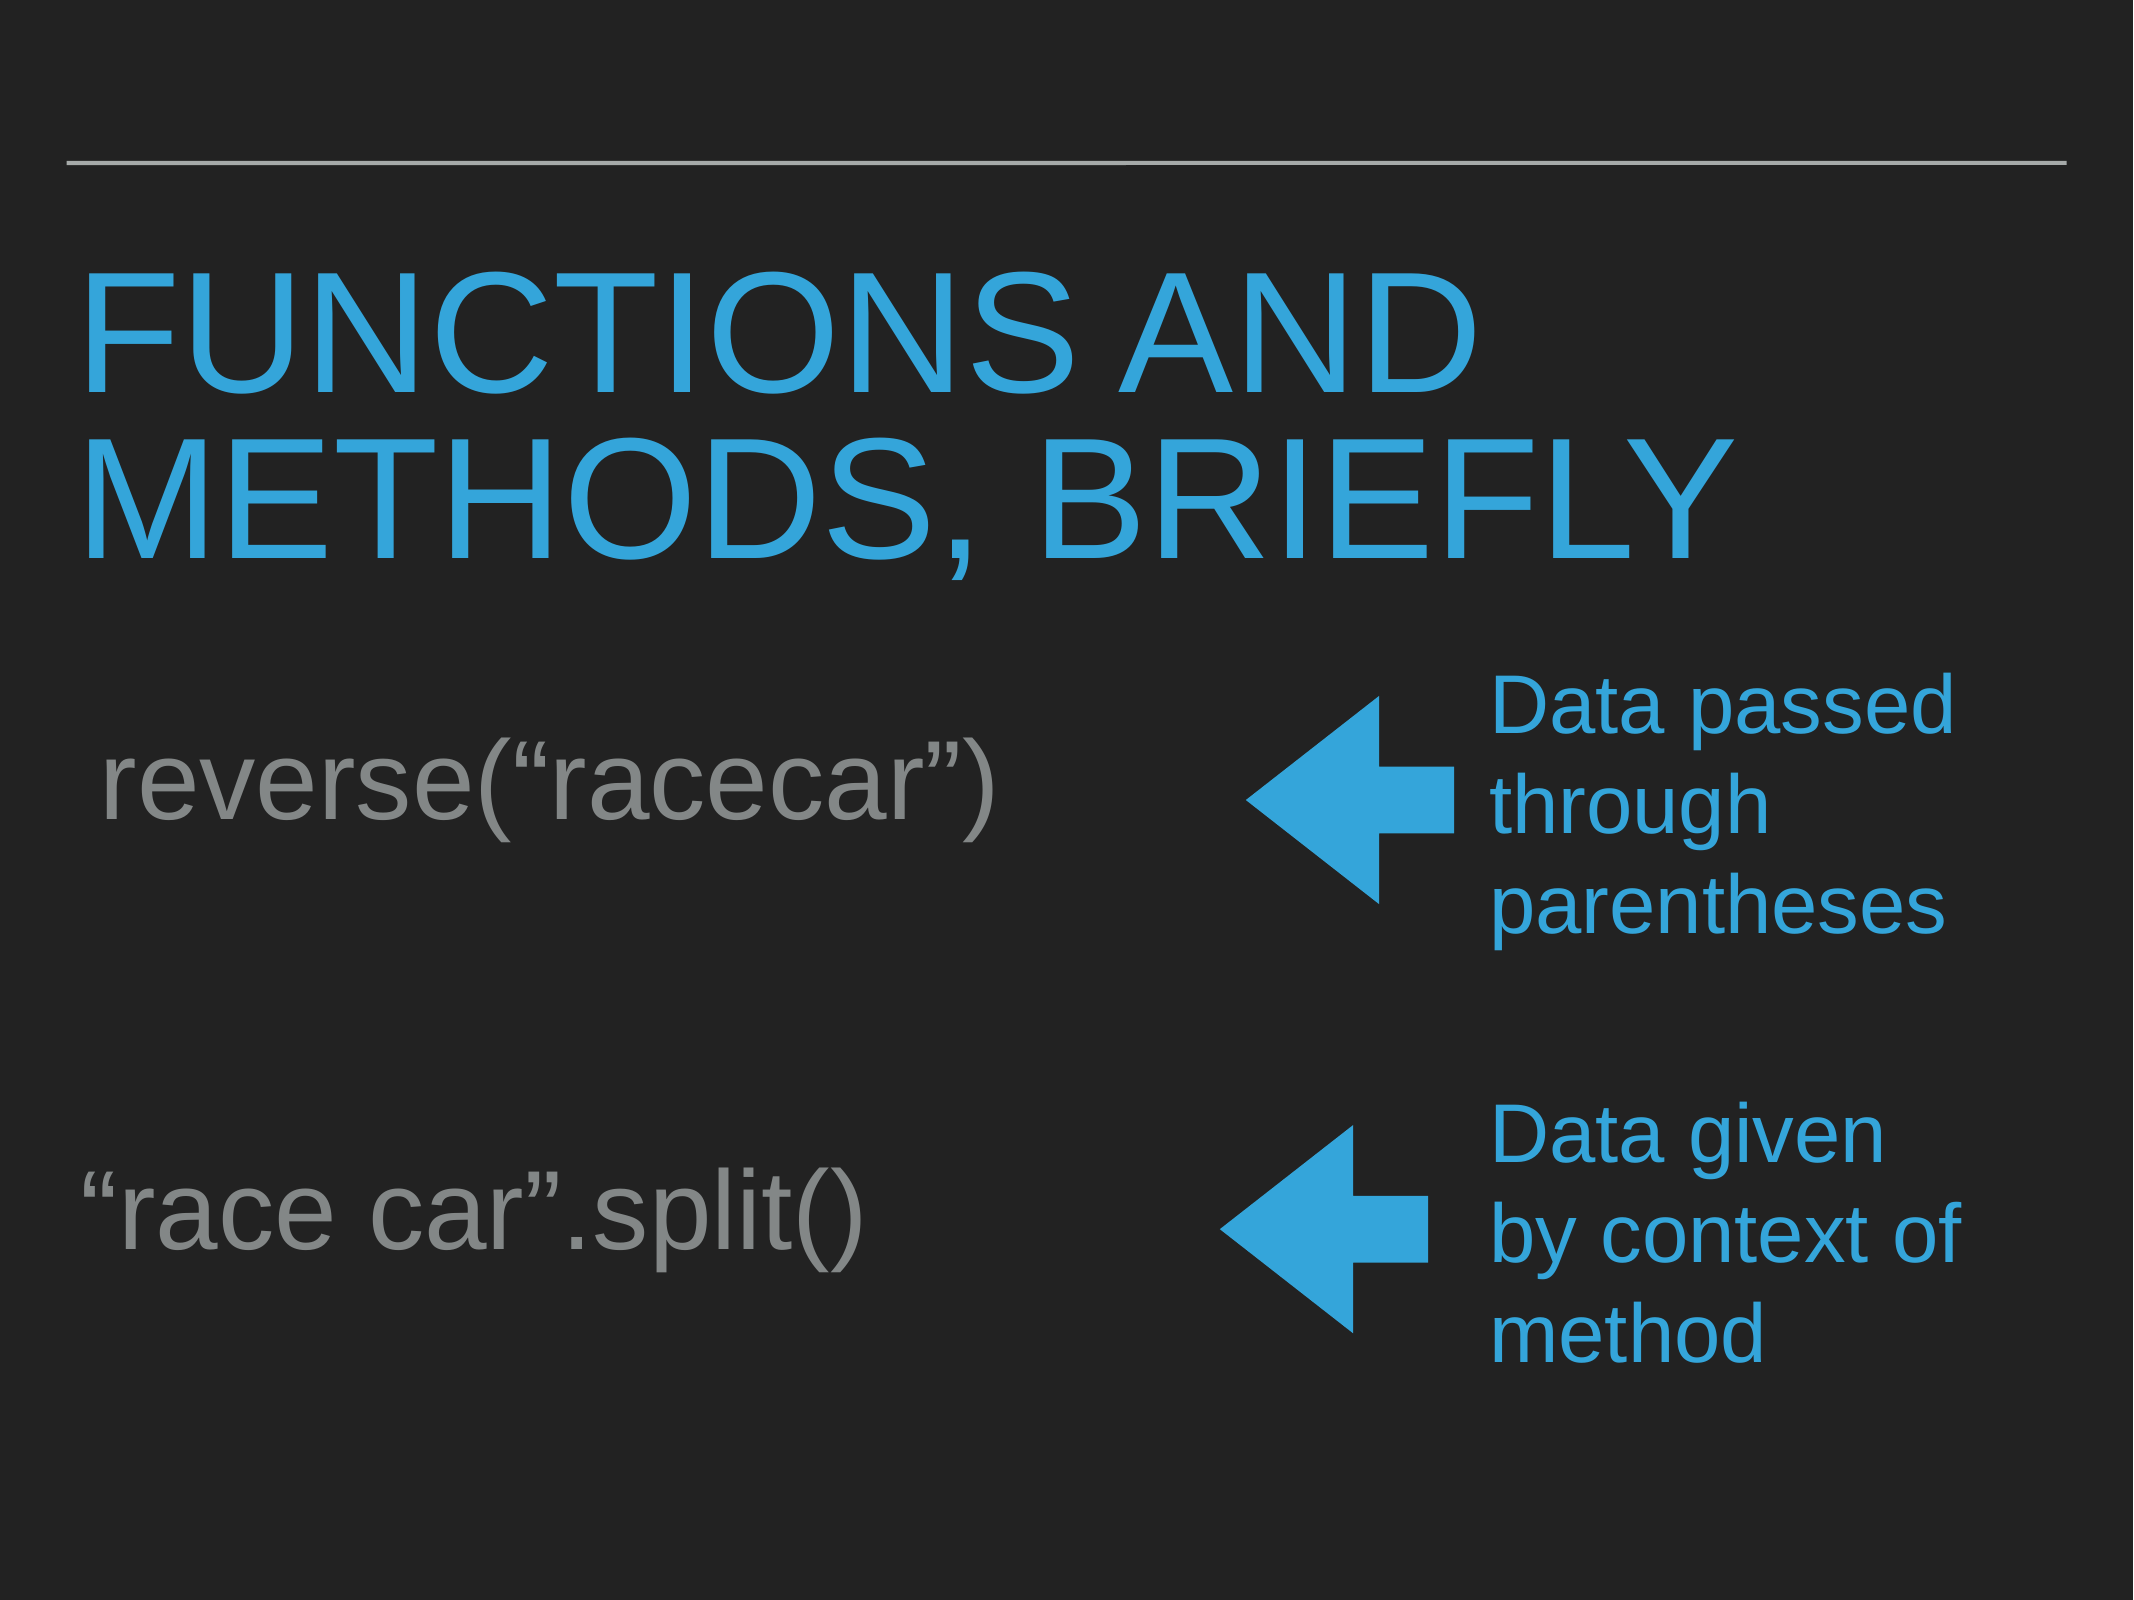

# Functions and methods, briefly
Data passed through parentheses

reverse(“racecar”)
Data given by context of method

“race car”.split()